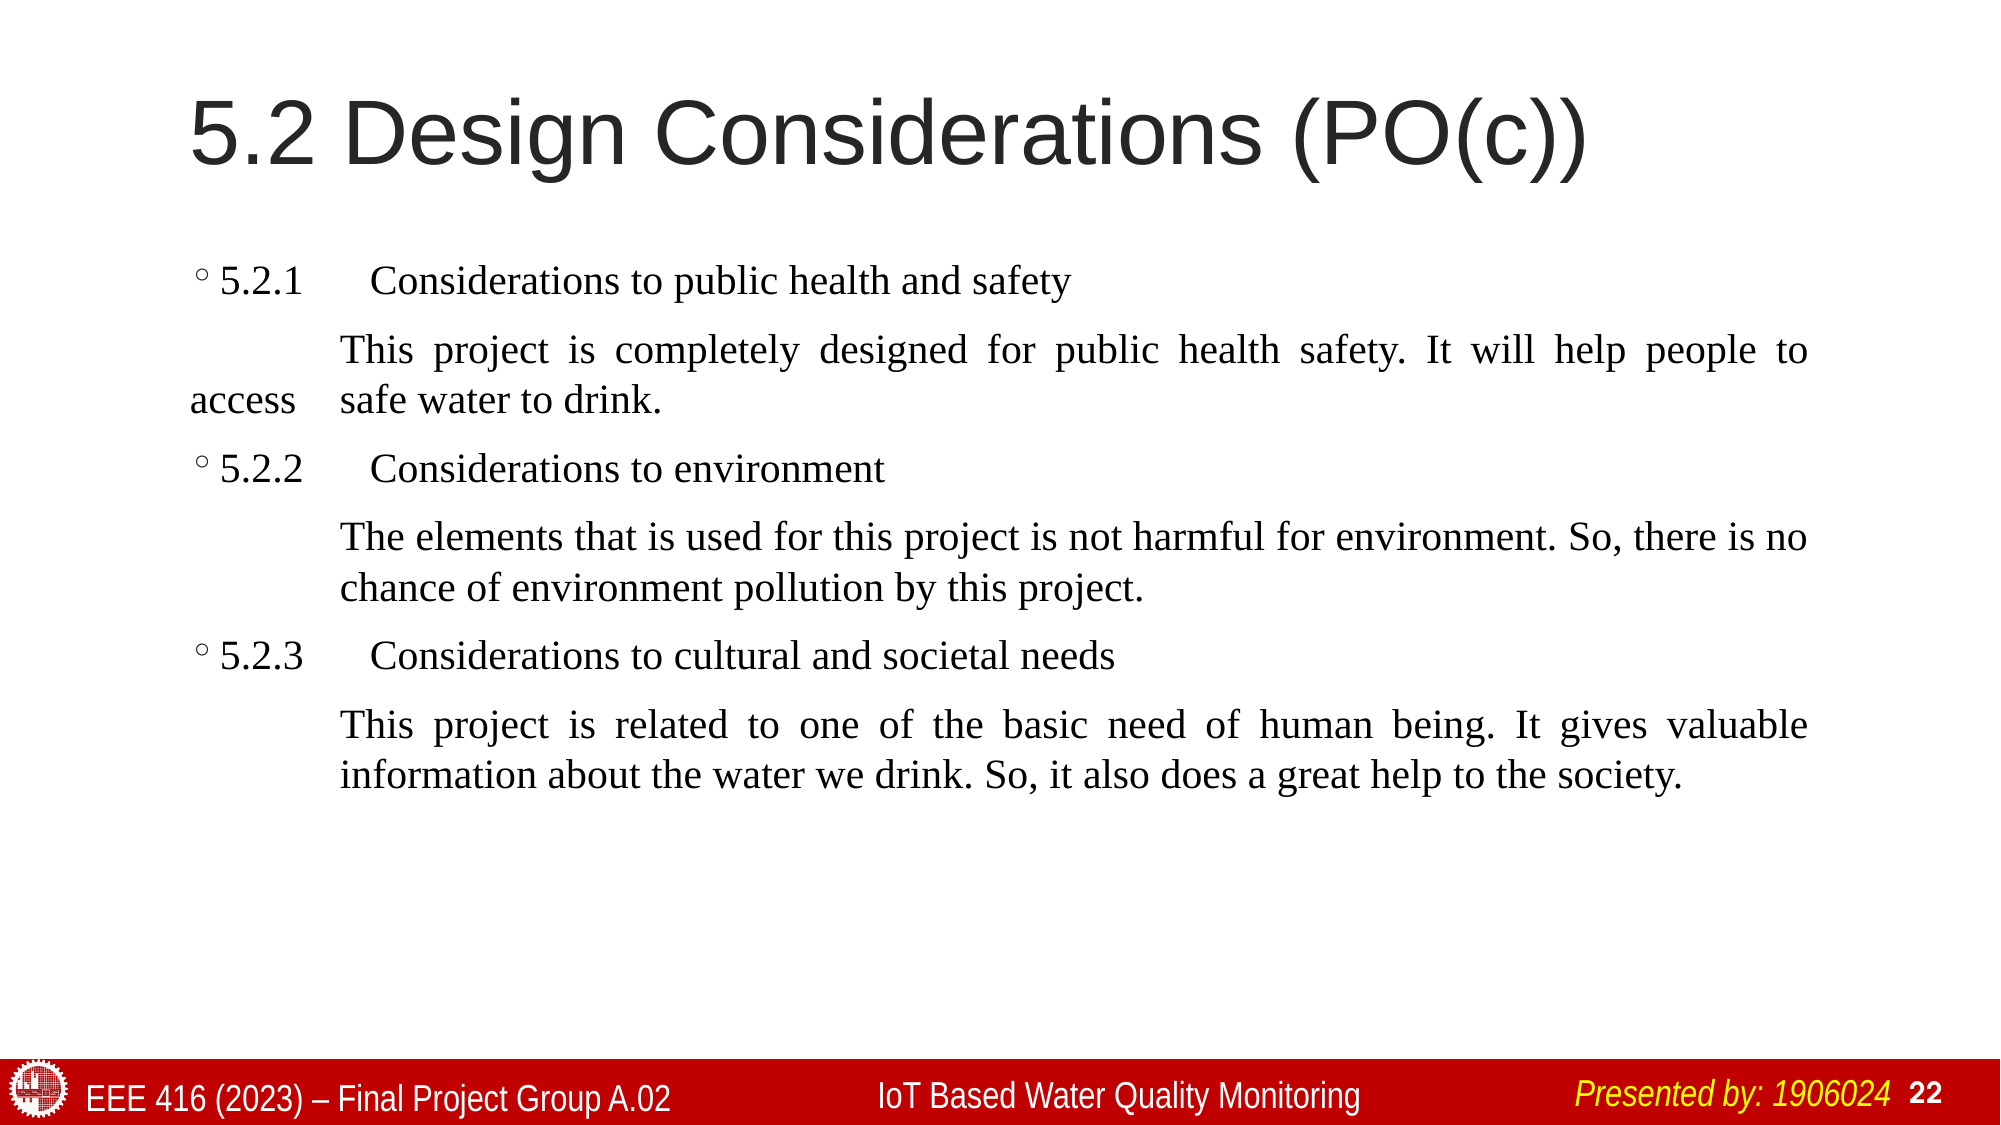

# 5.2 Design Considerations (PO(c))
5.2.1	Considerations to public health and safety
	This project is completely designed for public health safety. It will help people to access 	safe water to drink.
5.2.2	Considerations to environment
	The elements that is used for this project is not harmful for environment. So, there is no 	chance of environment pollution by this project.
5.2.3	Considerations to cultural and societal needs
	This project is related to one of the basic need of human being. It gives valuable 	information about the water we drink. So, it also does a great help to the society.

Presented by: 1906024
IoT Based Water Quality Monitoring
EEE 416 (2023) – Final Project Group A.02
22